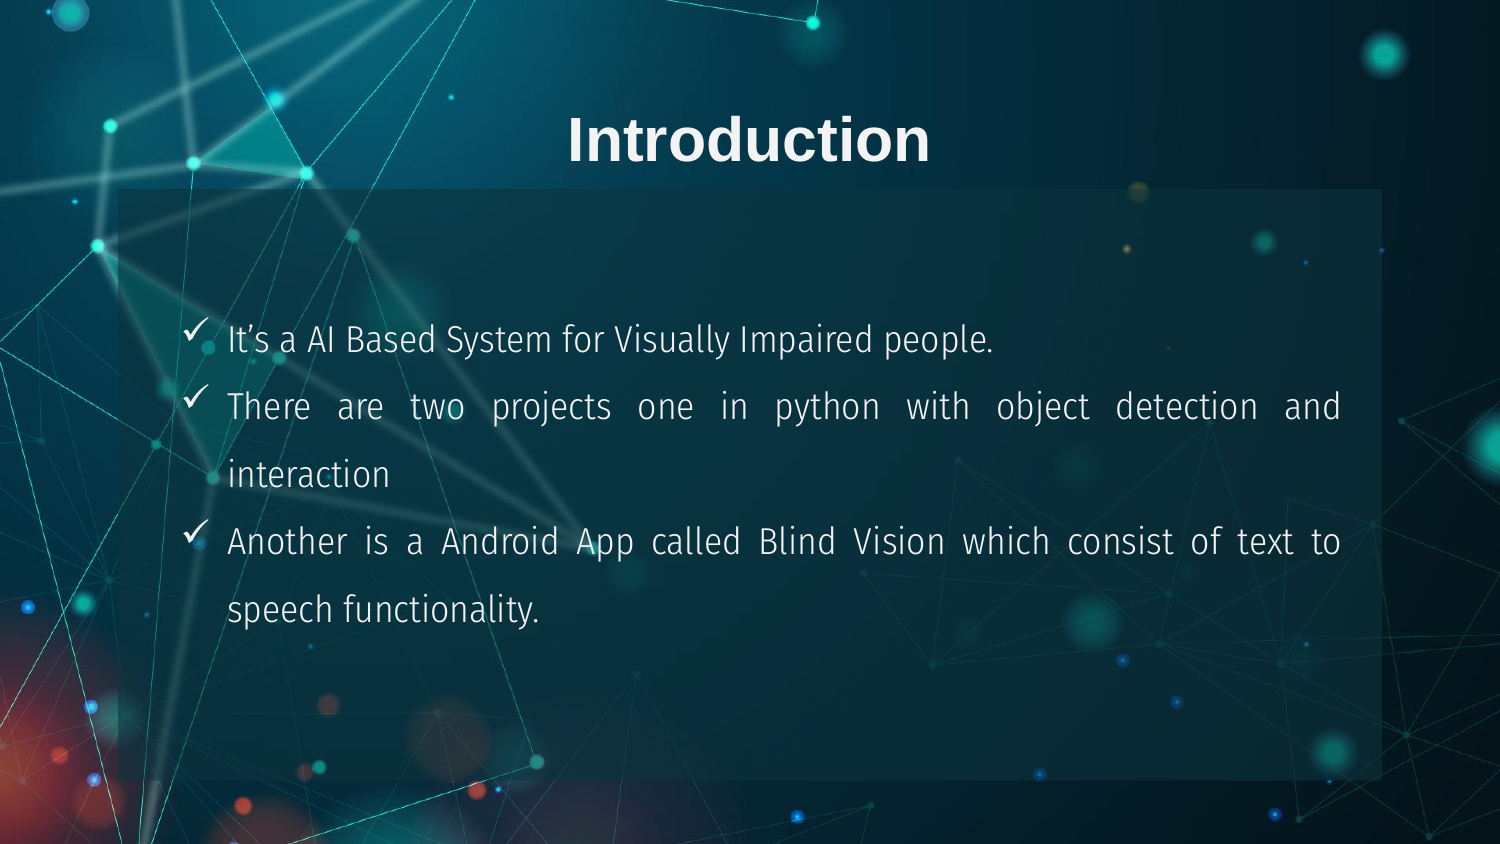

# Introduction

It’s a AI Based System for Visually Impaired people.
There are two projects one in python with object detection and interaction
Another is a Android App called Blind Vision which consist of text to speech functionality.